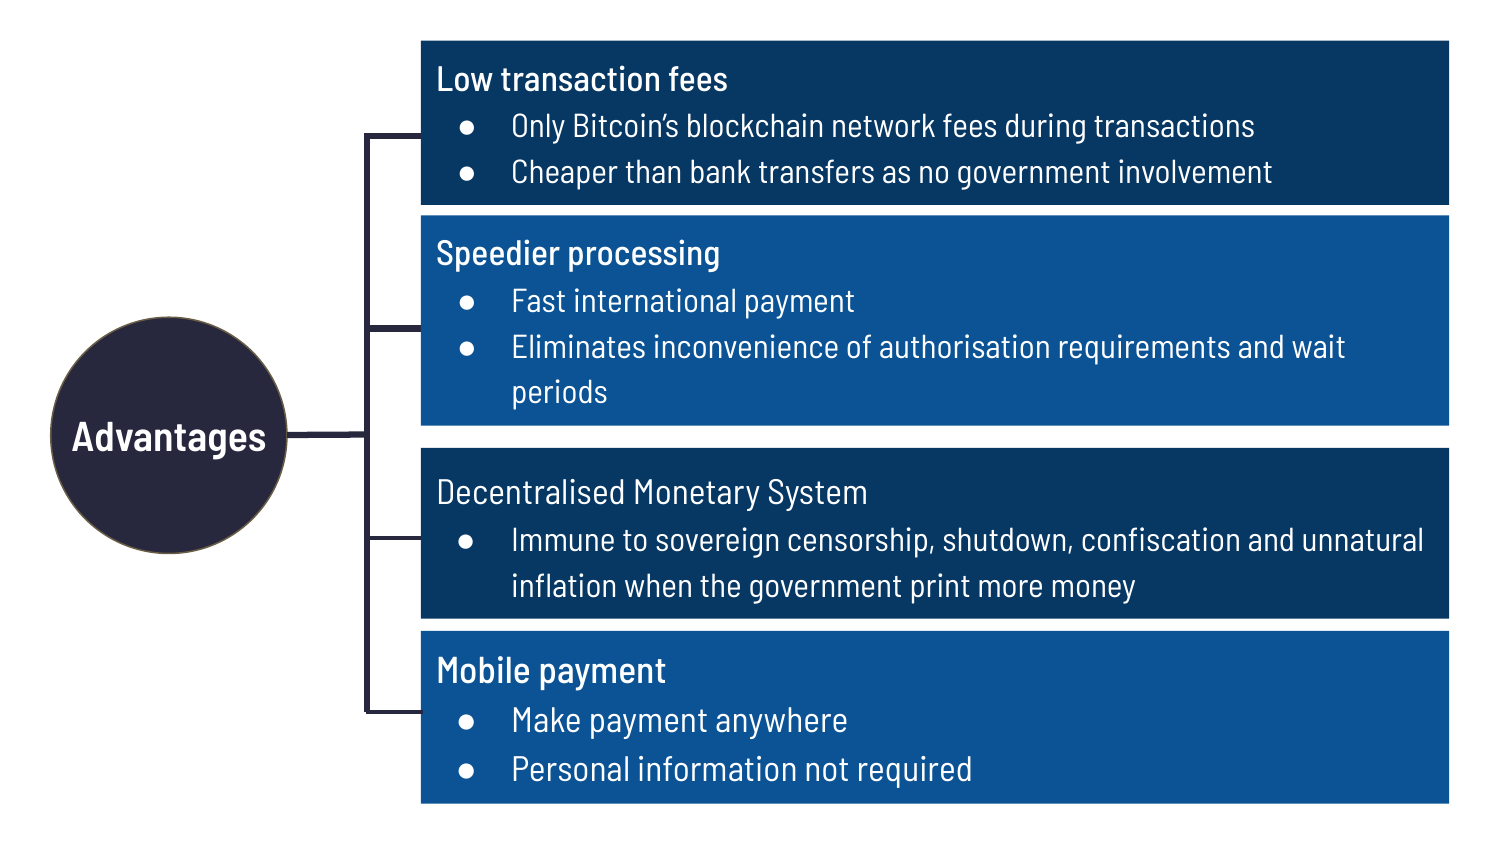

Low transaction fees
Only Bitcoin’s blockchain network fees during transactions
Cheaper than bank transfers as no government involvement
Speedier processing
Fast international payment
Eliminates inconvenience of authorisation requirements and wait periods

Advantages
Decentralised Monetary System
Immune to sovereign censorship, shutdown, confiscation and unnatural inflation when the government print more money
Mobile payment
Make payment anywhere
Personal information not required